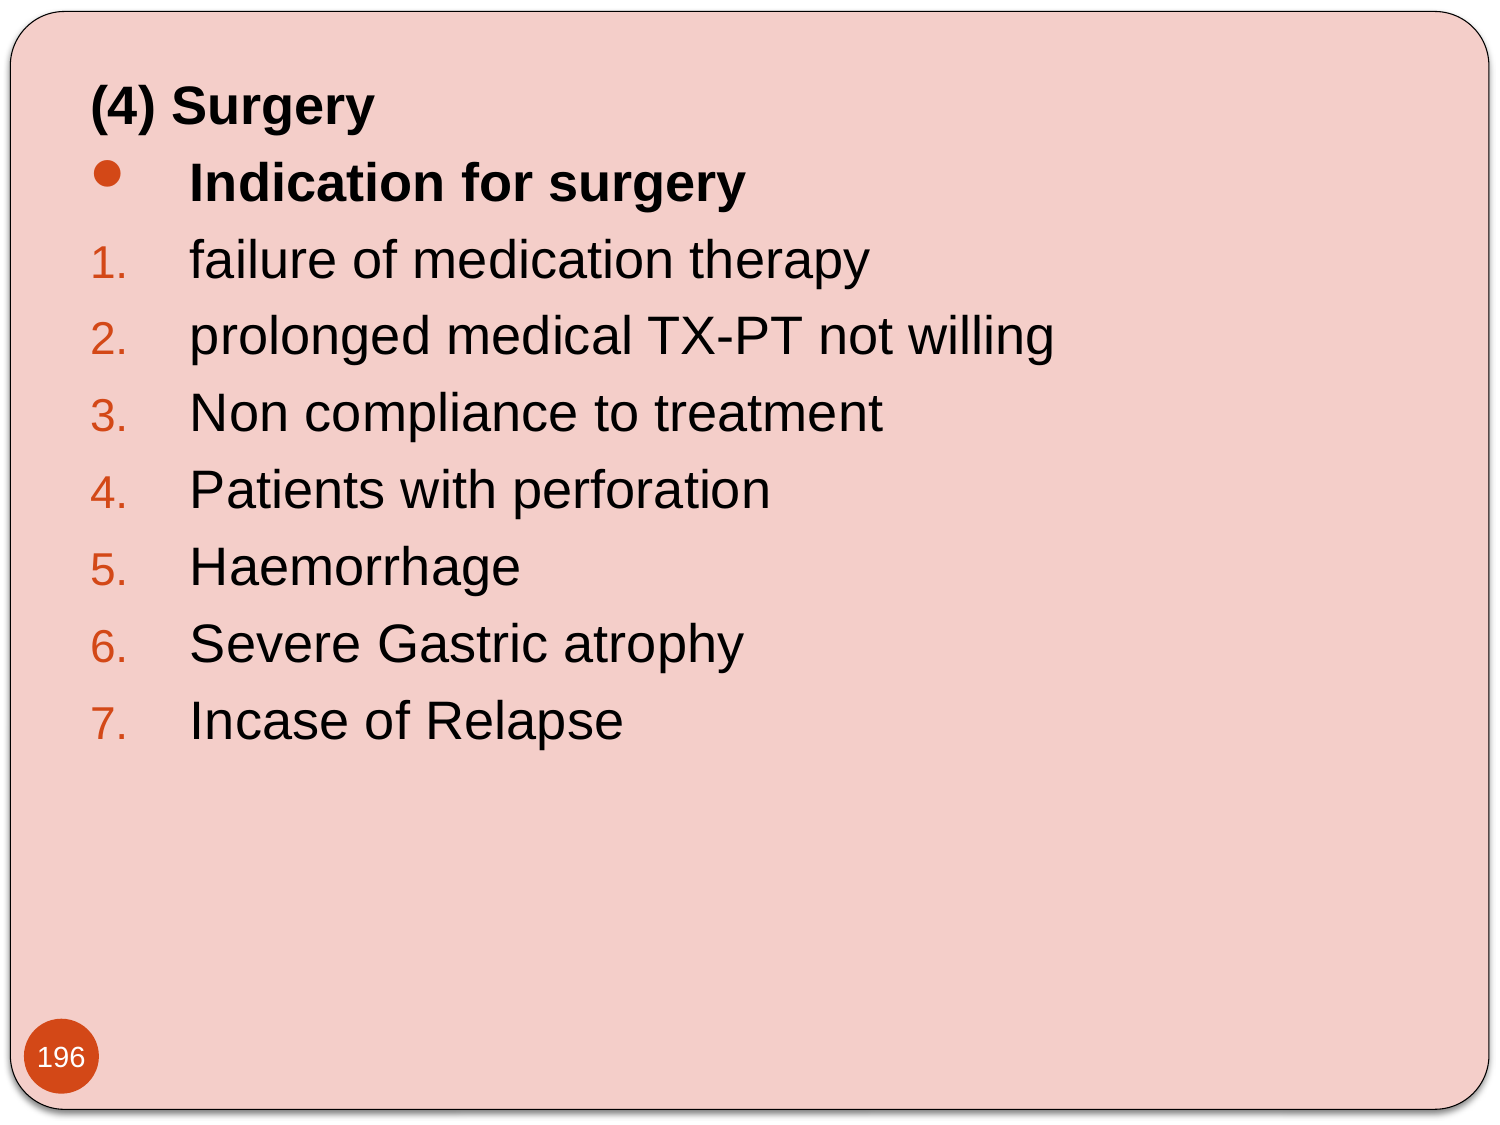

(4) Surgery
Indication for surgery
failure of medication therapy
prolonged medical TX-PT not willing
Non compliance to treatment
Patients with perforation
Haemorrhage
Severe Gastric atrophy
Incase of Relapse
196